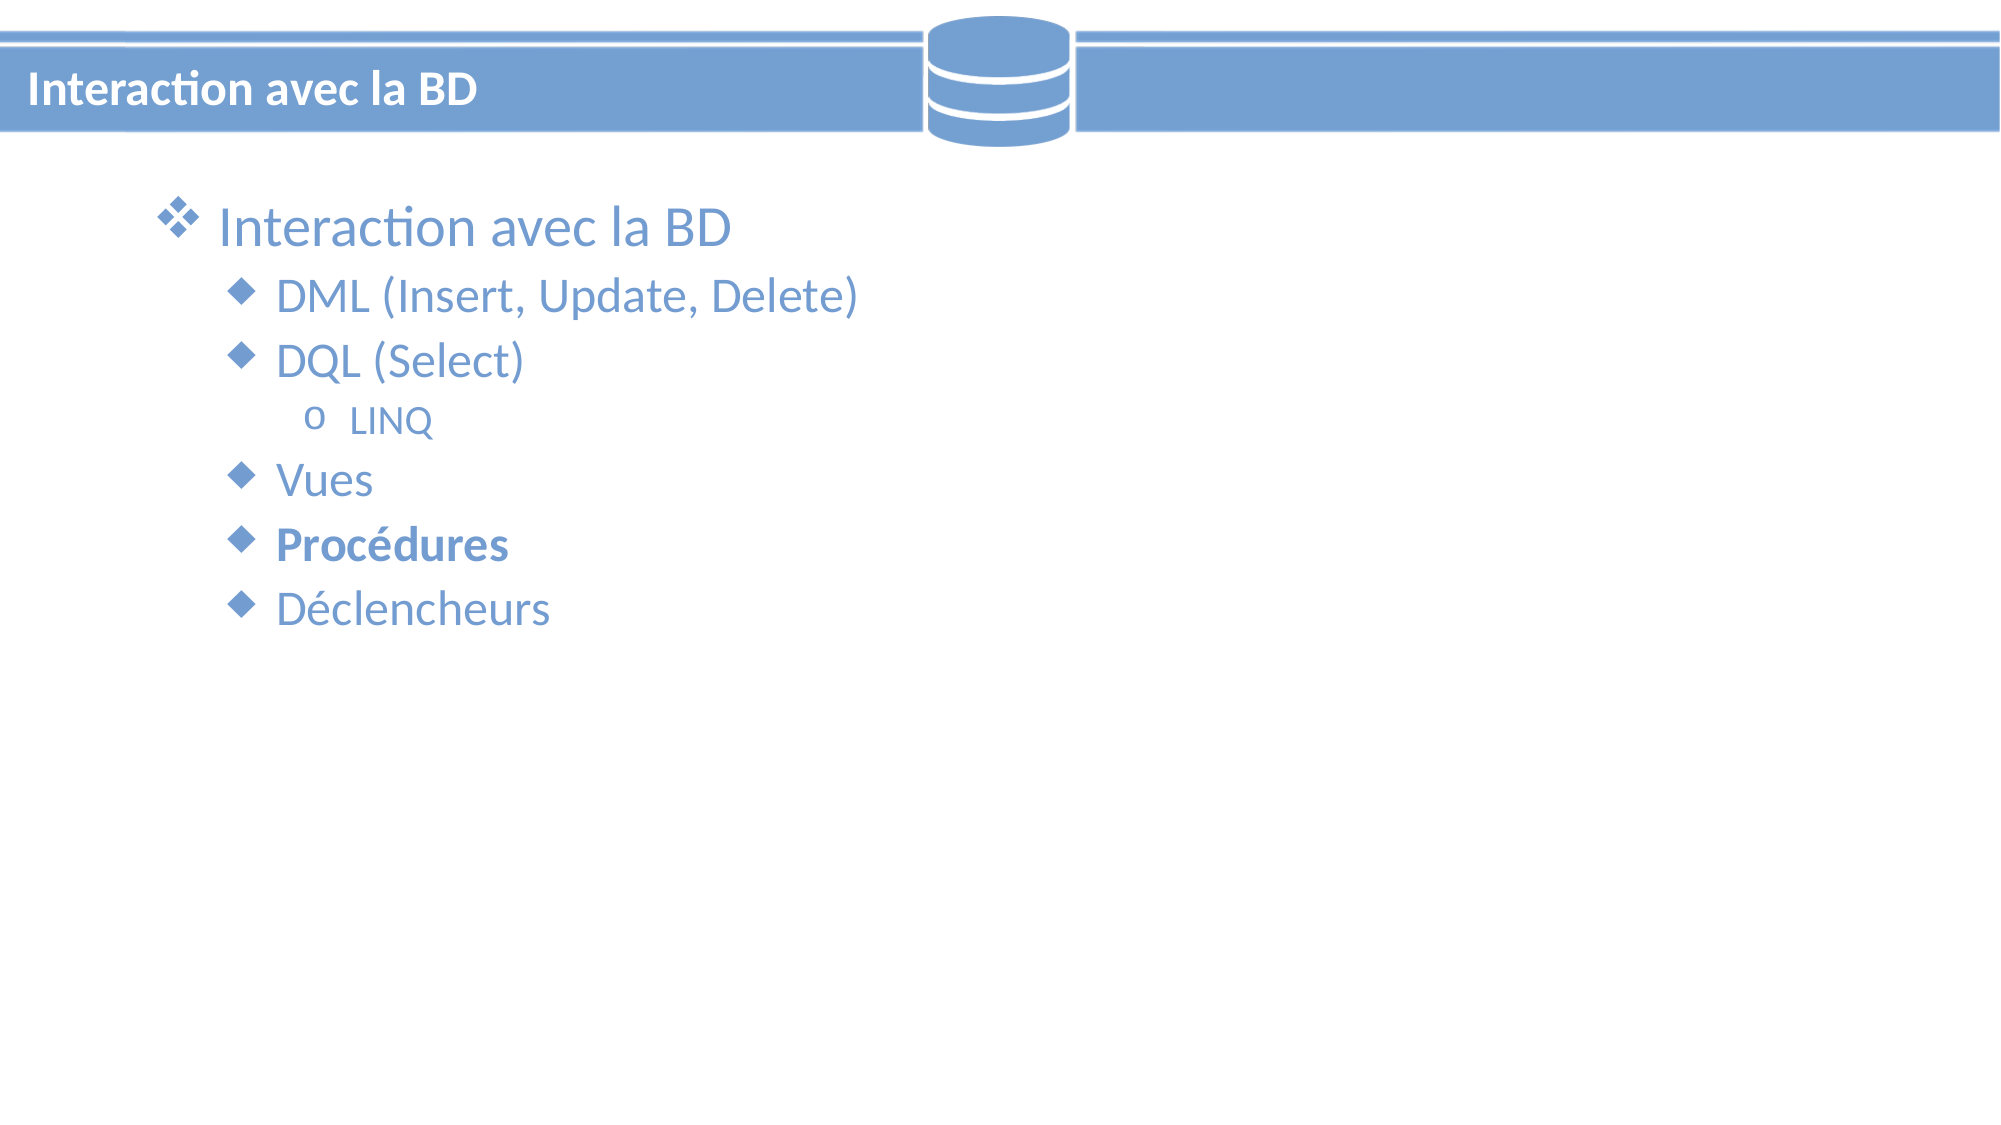

# Interaction avec la BD
 Interaction avec la BD
 DML (Insert, Update, Delete)
 DQL (Select)
 LINQ
 Vues
 Procédures
 Déclencheurs